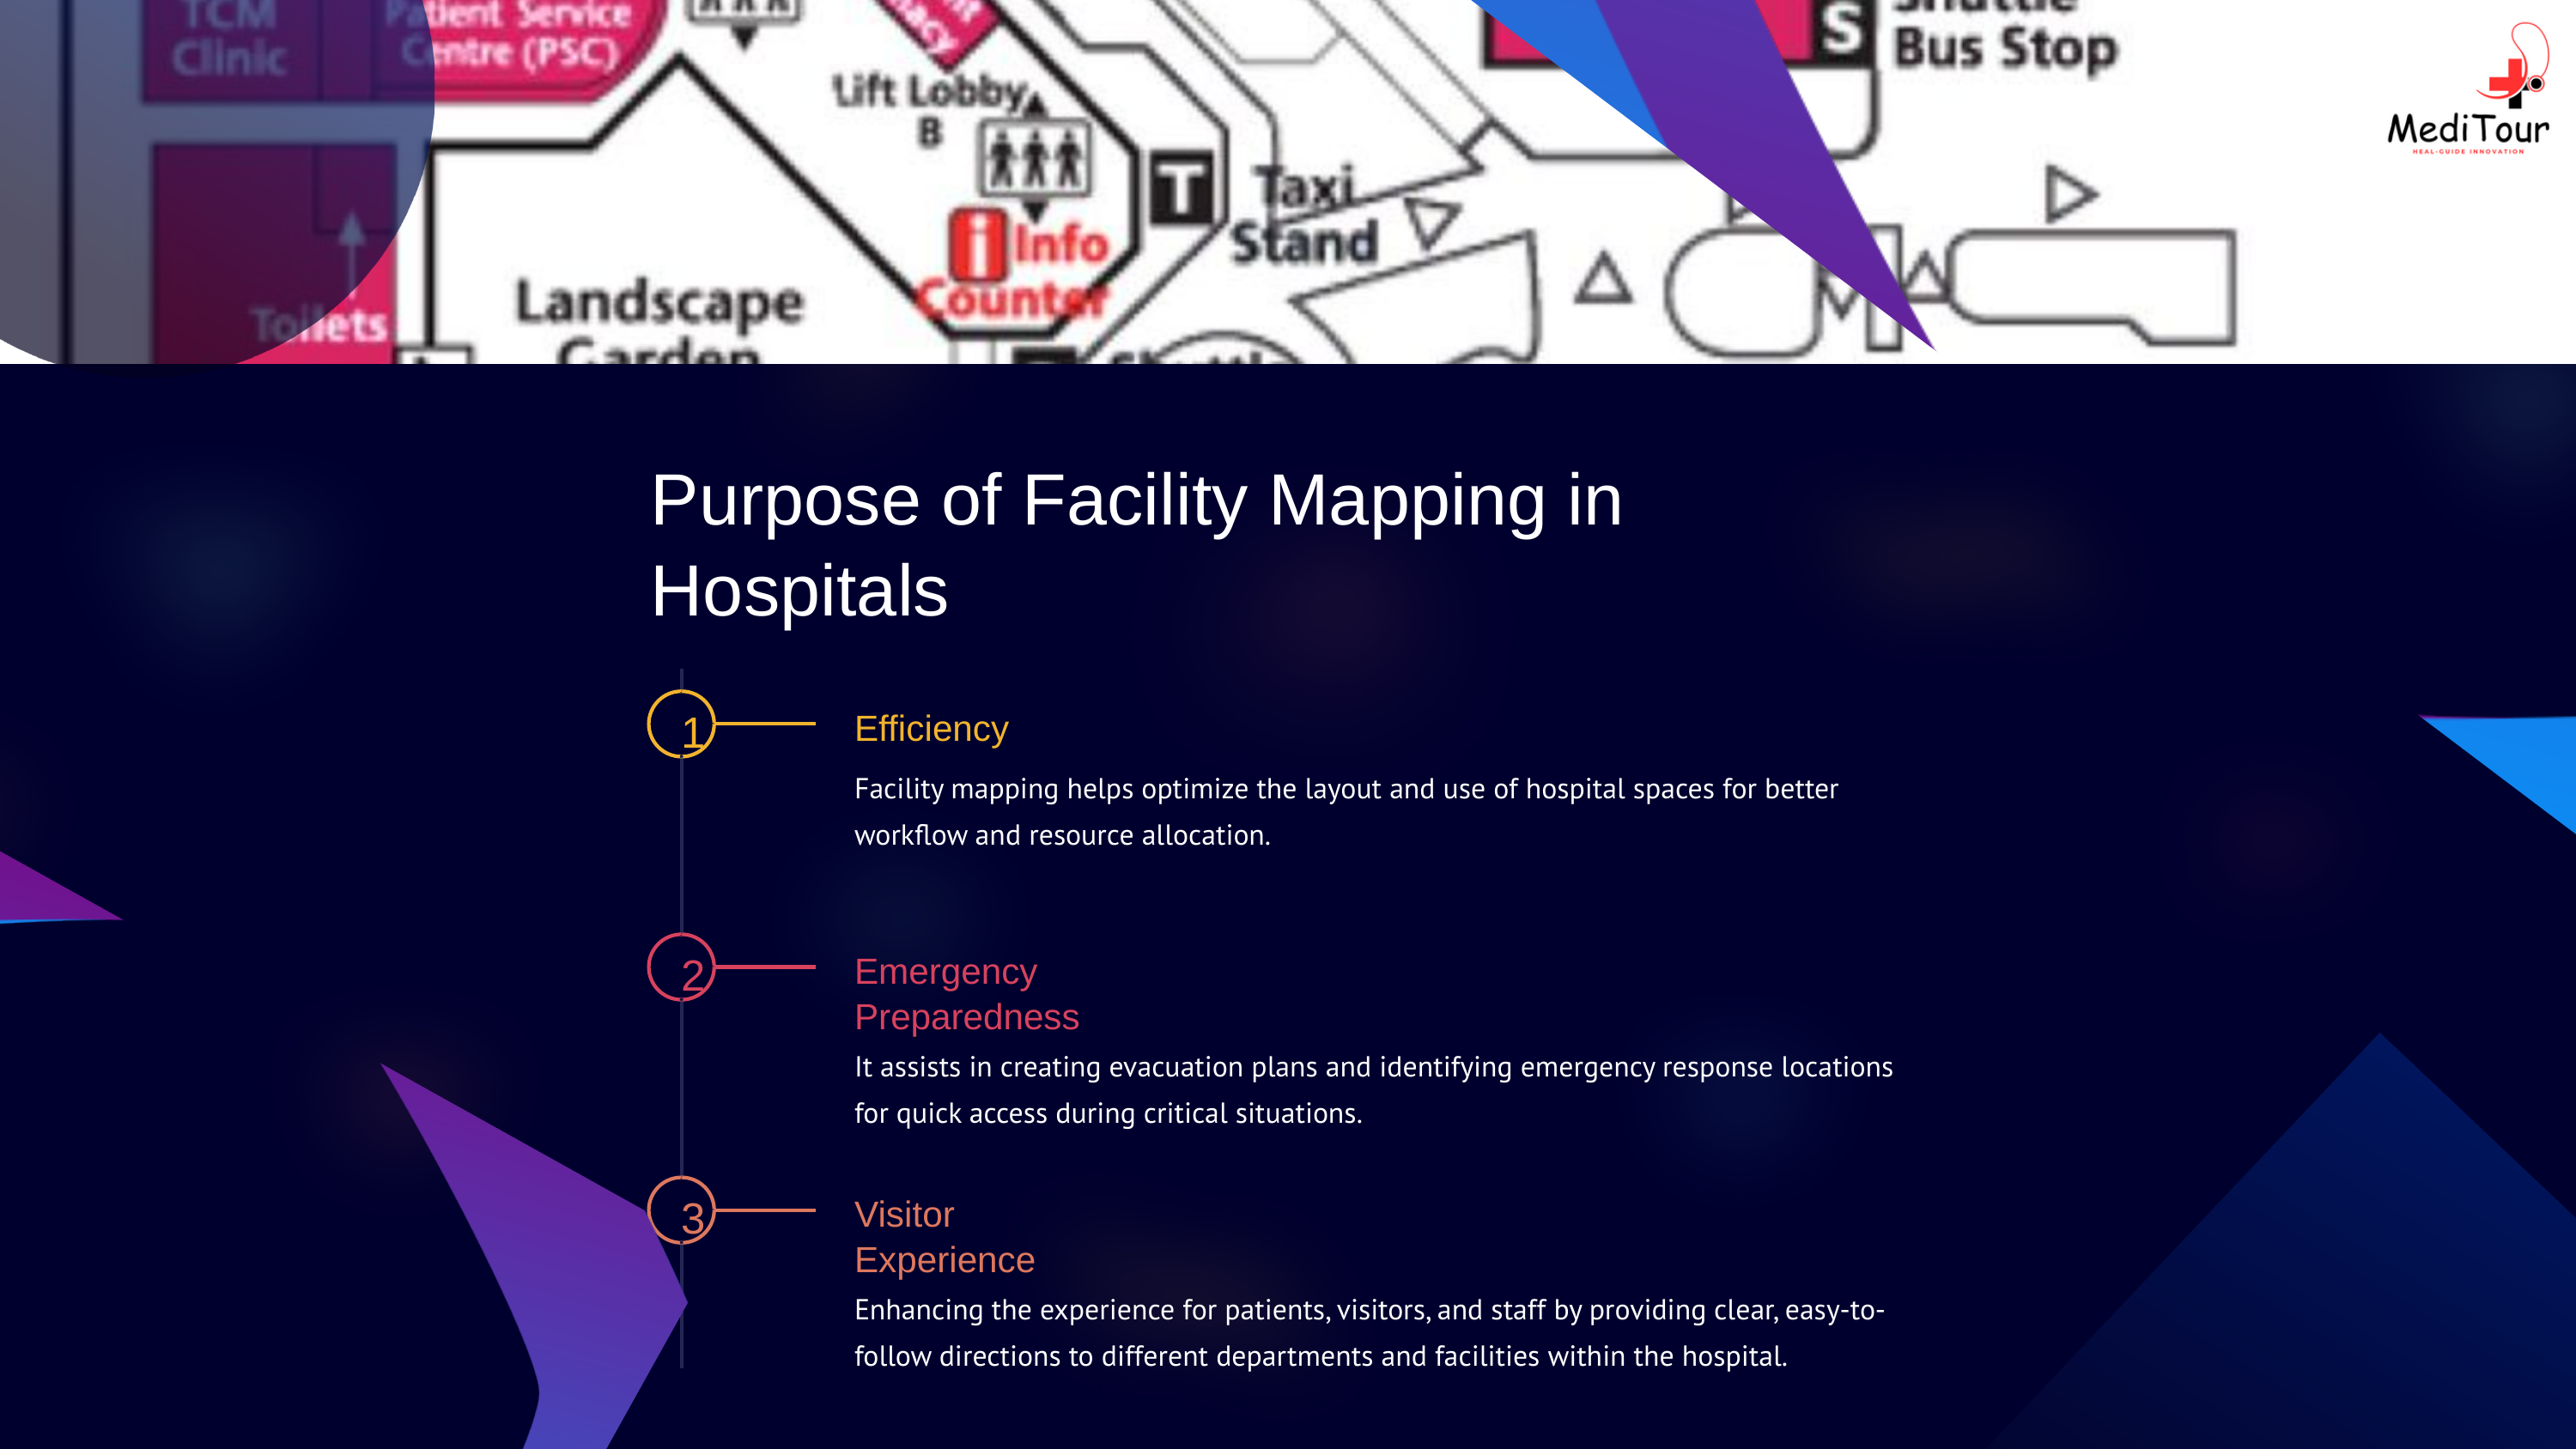

Purpose of Facility Mapping in Hospitals

1
Efficiency

Facility mapping helps optimize the layout and use of hospital spaces for better workflow and resource allocation.

2
Emergency Preparedness

It assists in creating evacuation plans and identifying emergency response locations for quick access during critical situations.

3
Visitor Experience

Enhancing the experience for patients, visitors, and staff by providing clear, easy-to-follow directions to different departments and facilities within the hospital.